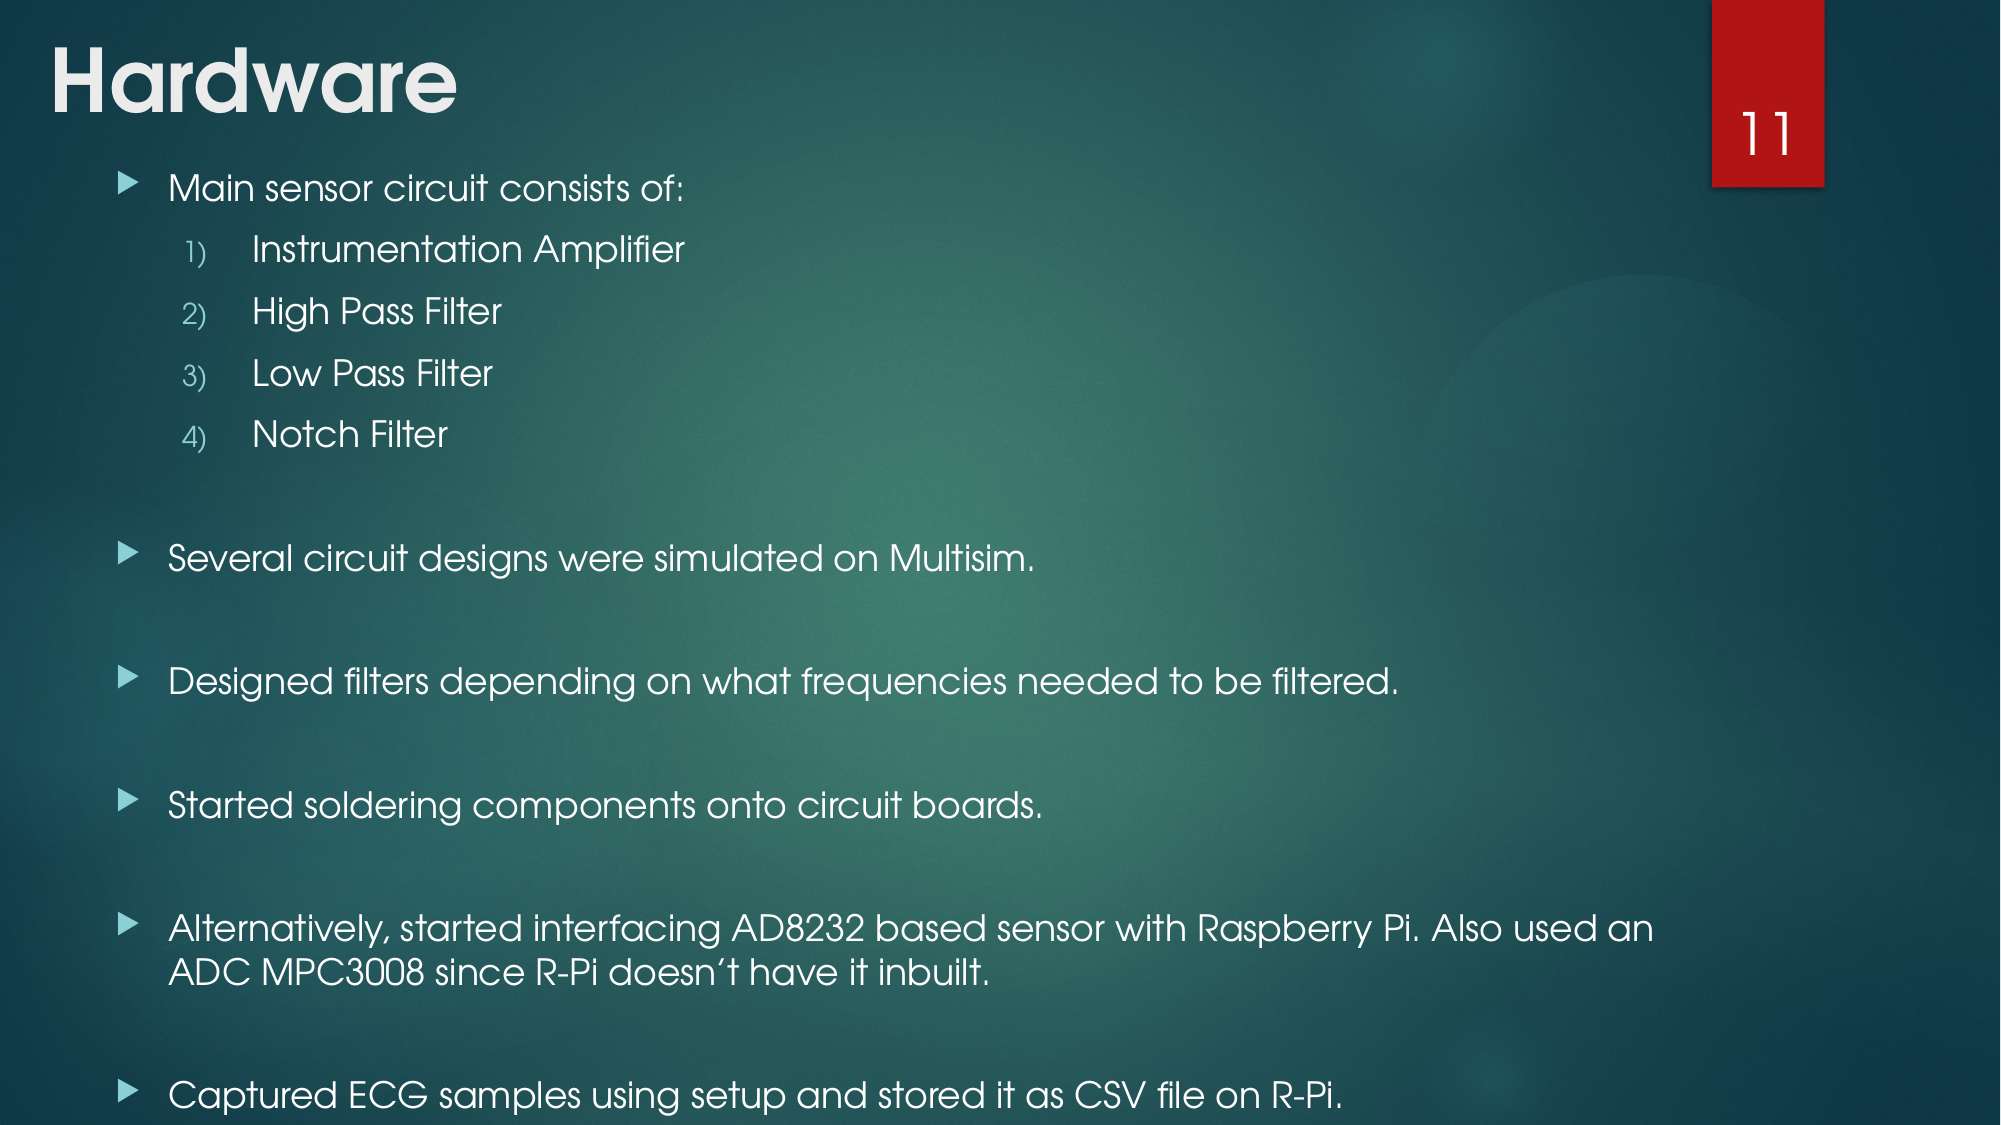

# Hardware
11
Main sensor circuit consists of:
Instrumentation Amplifier
High Pass Filter
Low Pass Filter
Notch Filter

Several circuit designs were simulated on Multisim.

Designed filters depending on what frequencies needed to be filtered.

Started soldering components onto circuit boards.

Alternatively, started interfacing AD8232 based sensor with Raspberry Pi. Also used an ADC MPC3008 since R-Pi doesn’t have it inbuilt.

Captured ECG samples using setup and stored it as CSV file on R-Pi.